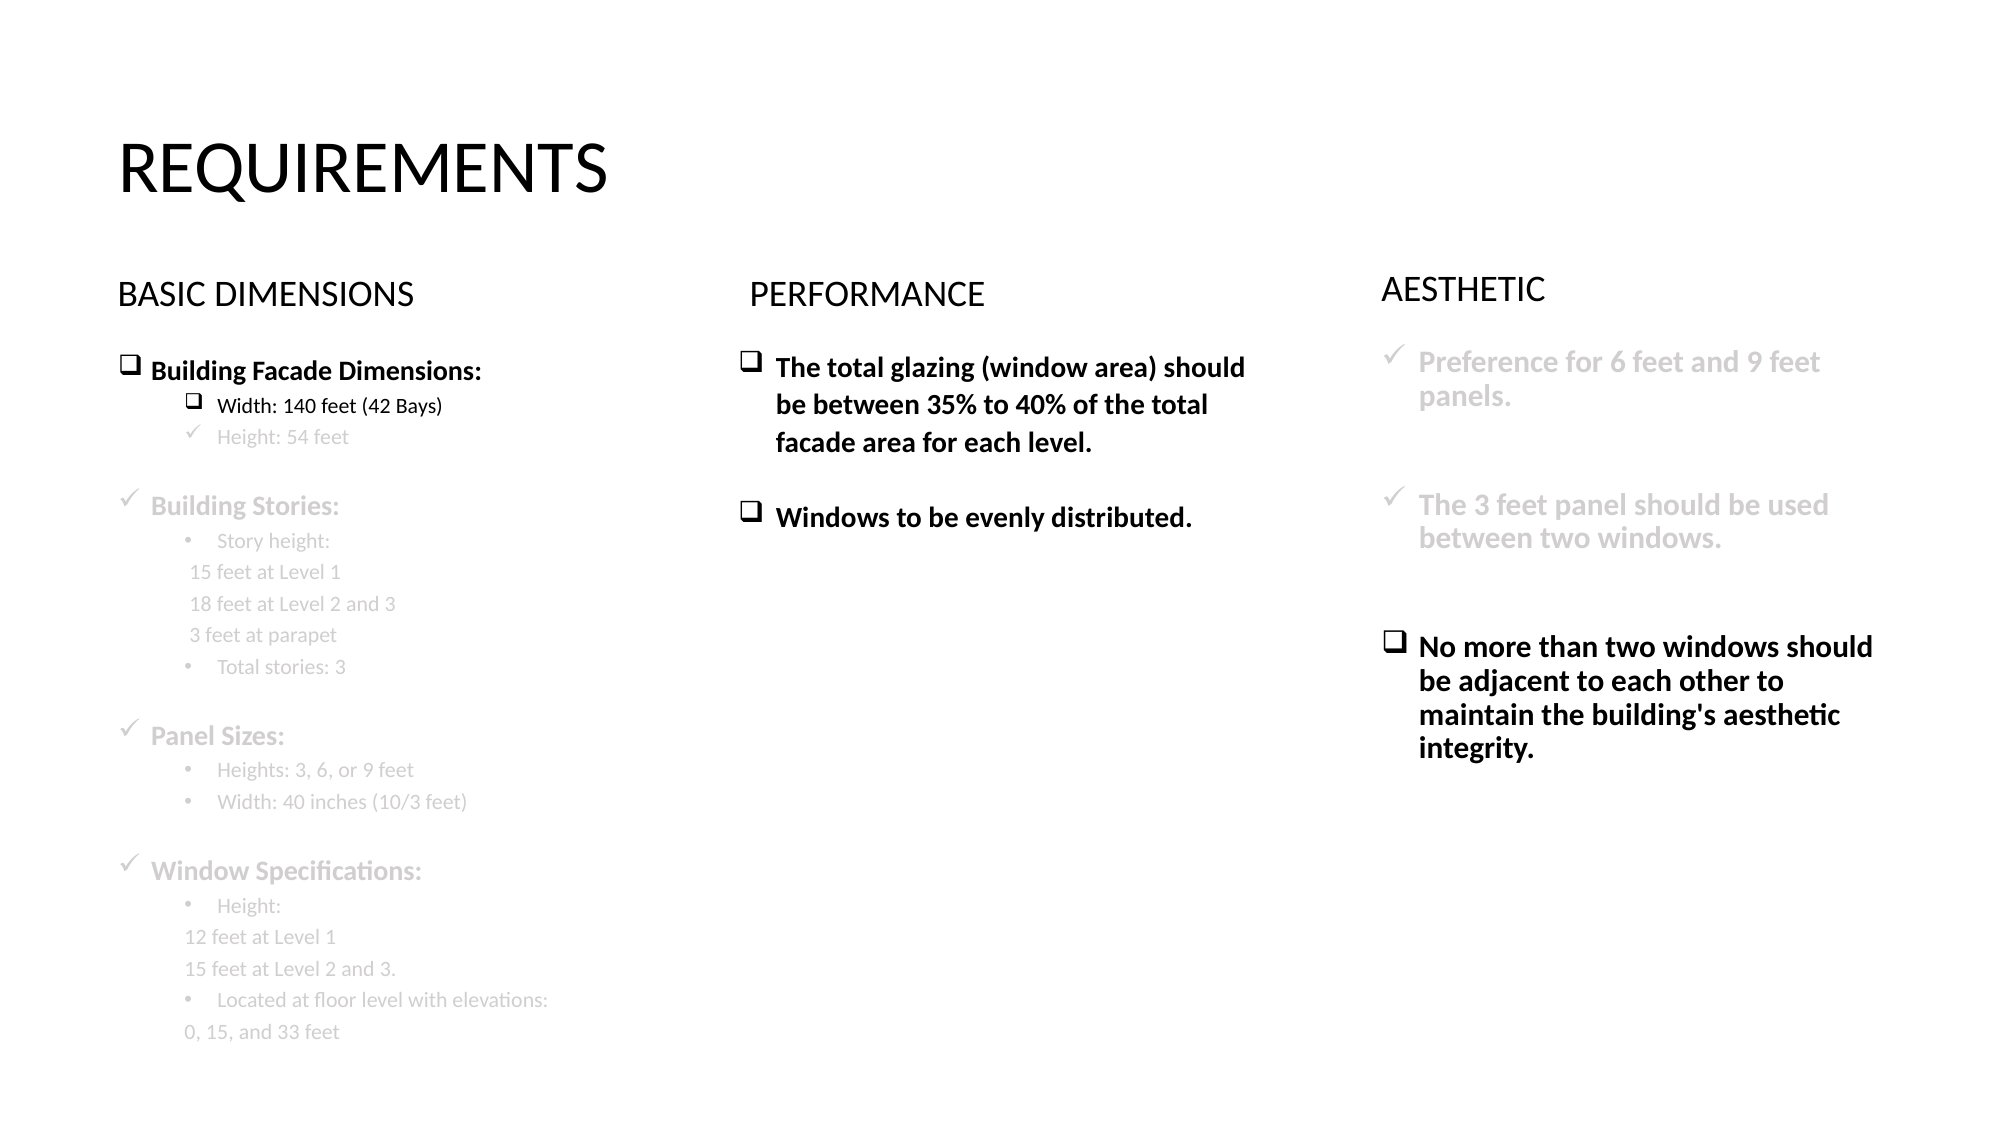

# REQUIREMENTS
AESTHETIC
BASIC DIMENSIONS
PERFORMANCE
Building Facade Dimensions:
Width: 140 feet (42 Bays)
Height: 54 feet

Building Stories:
Story height:
	 15 feet at Level 1
	 18 feet at Level 2 and 3
	 3 feet at parapet
Total stories: 3

Panel Sizes:
Heights: 3, 6, or 9 feet
Width: 40 inches (10/3 feet)

Window Specifications:
Height:
	12 feet at Level 1
	15 feet at Level 2 and 3.
Located at floor level with elevations:
	0, 15, and 33 feet
The total glazing (window area) should be between 35% to 40% of the total facade area for each level.

Windows to be evenly distributed.

Preference for 6 feet and 9 feet panels.

The 3 feet panel should be used between two windows.

No more than two windows should be adjacent to each other to maintain the building's aesthetic integrity.